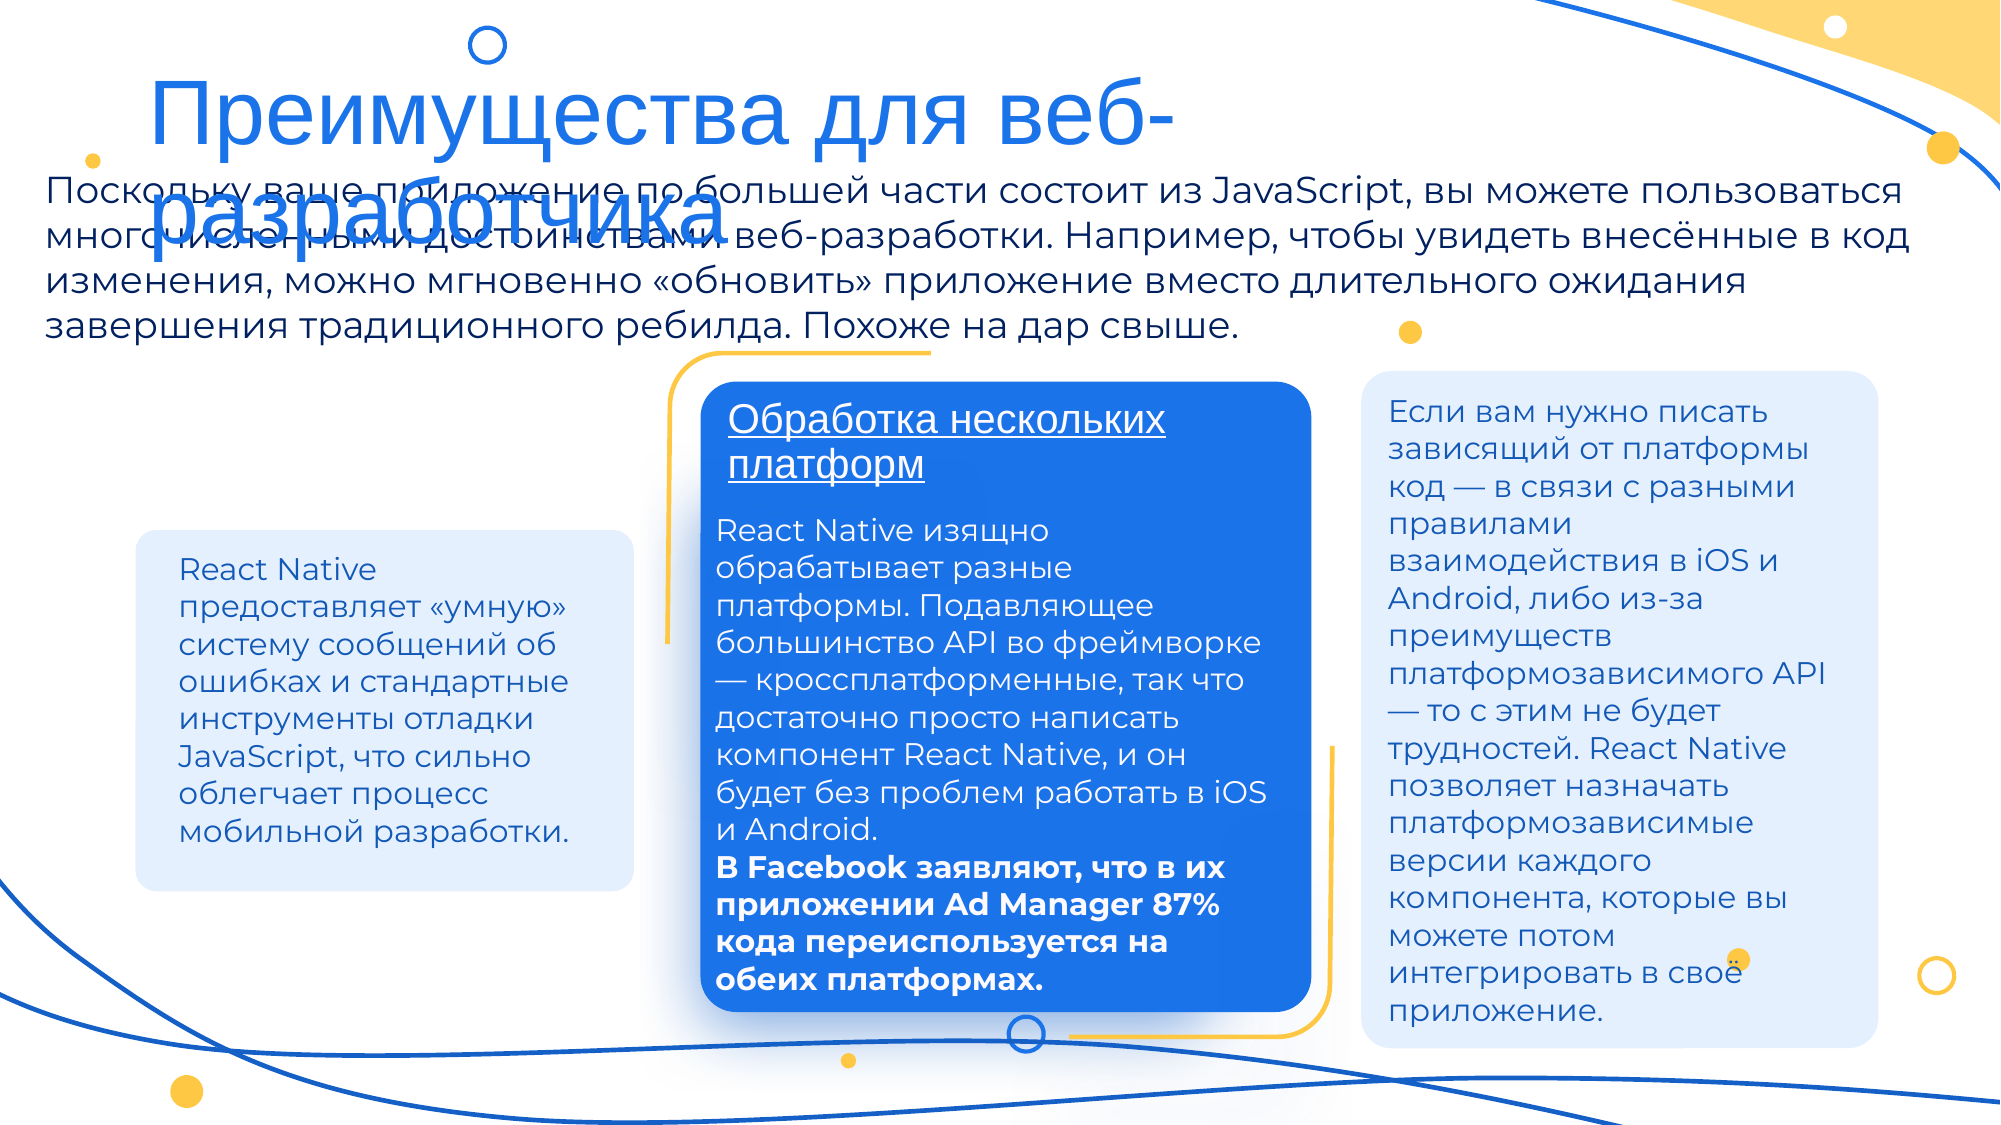

Преимущества для веб-разработчика

Поскольку ваше приложение по большей части состоит из JavaScript, вы можете пользоваться многочисленными достоинствами веб-разработки. Например, чтобы увидеть внесённые в код изменения, можно мгновенно «обновить» приложение вместо длительного ожидания завершения традиционного ребилда. Похоже на дар свыше.

Если вам нужно писать зависящий от платформы код — в связи с разными правилами взаимодействия в iOS и Android, либо из-за преимуществ платформозависимого API — то с этим не будет трудностей. React Native позволяет назначать платформозависимые версии каждого компонента, которые вы можете потом интегрировать в своё приложение.
Обработка нескольких платформ
React Native изящно обрабатывает разные платформы. Подавляющее большинство API во фреймворке — кроссплатформенные, так что достаточно просто написать компонент React Native, и он будет без проблем работать в iOS и Android.
В Facebook заявляют, что в их приложении Ad Manager 87% кода переиспользуется на обеих платформах.

React Native предоставляет «умную» систему сообщений об ошибках и стандартные инструменты отладки JavaScript, что сильно облегчает процесс мобильной разработки.